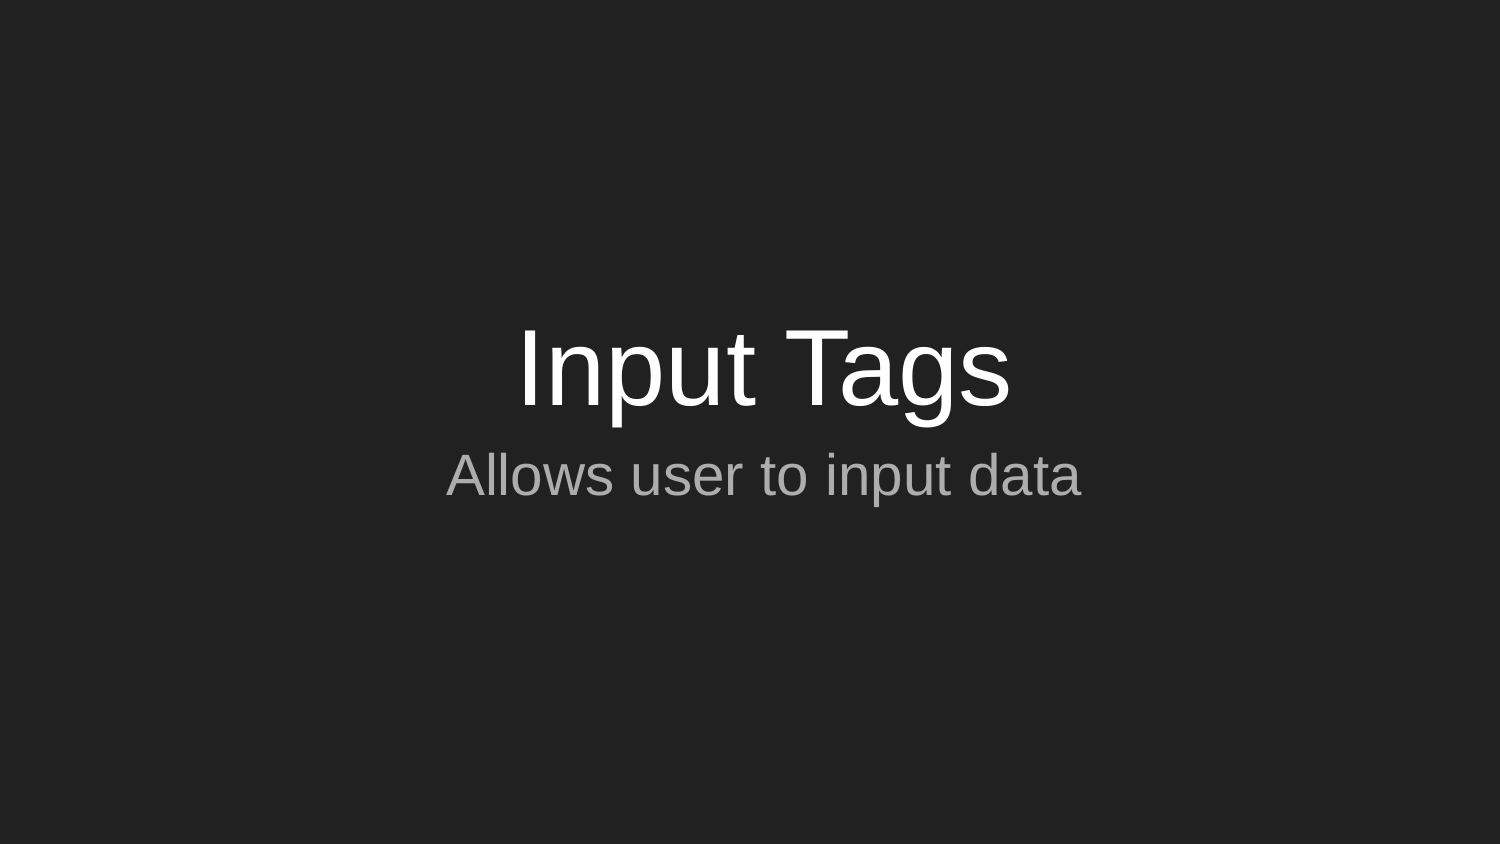

# Input Tags
Allows user to input data